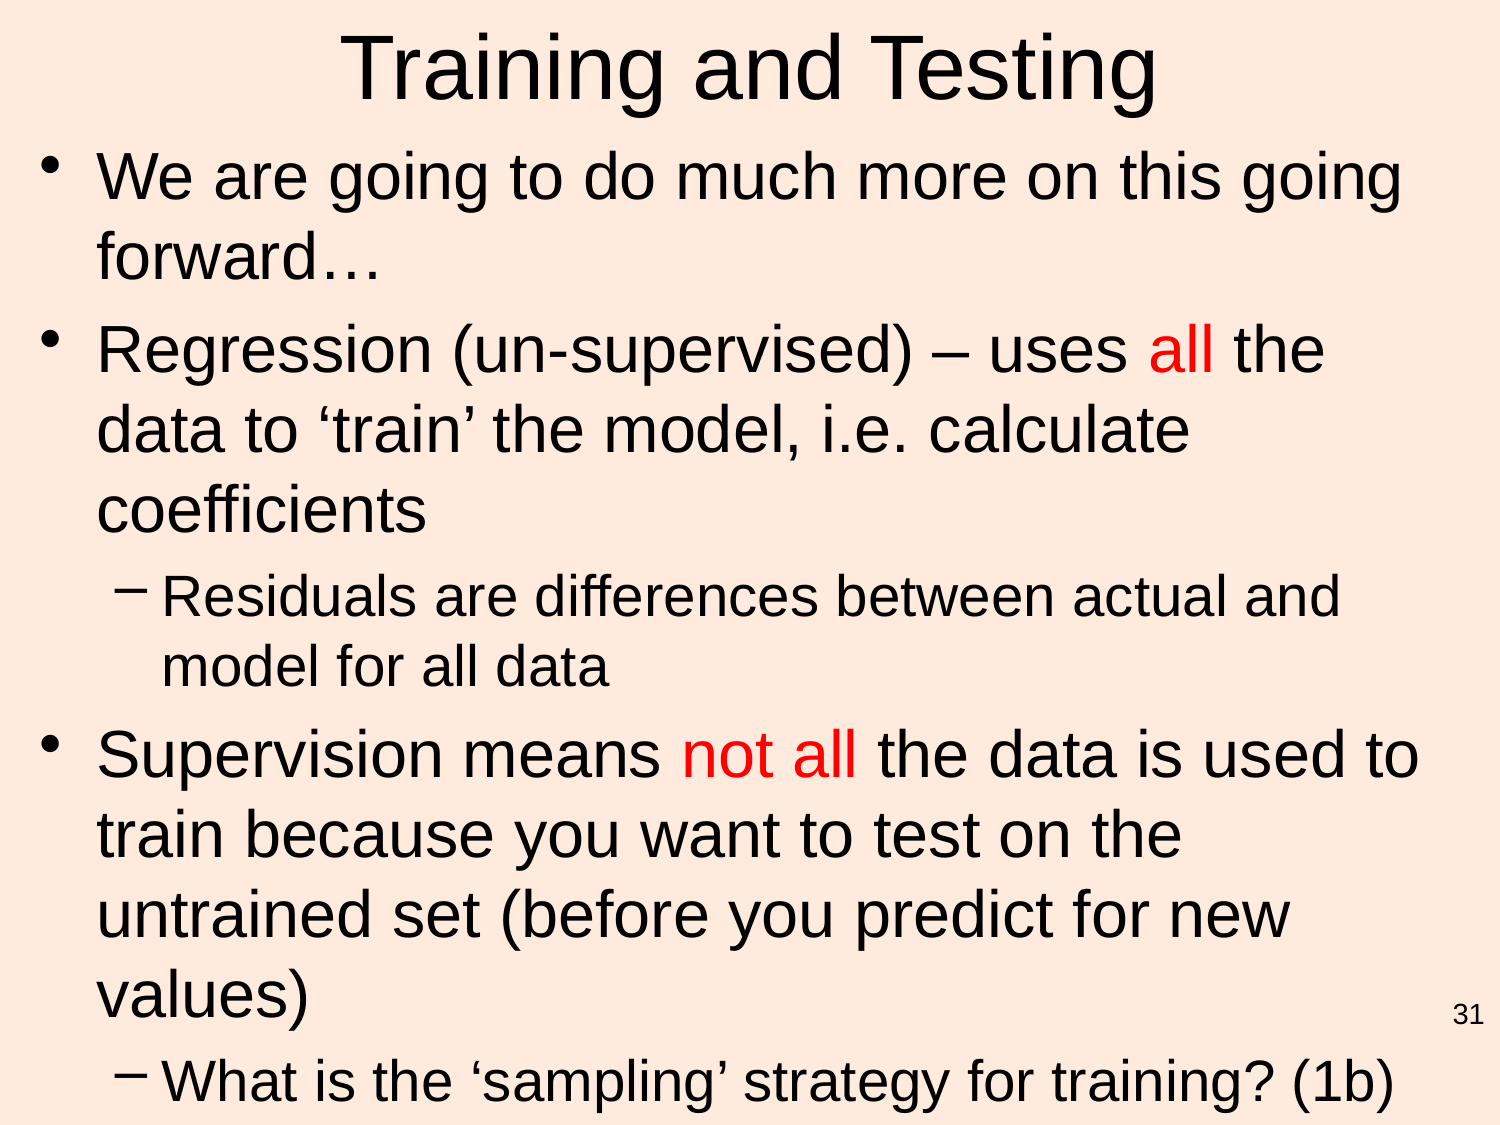

# Training and Testing
We are going to do much more on this going forward…
Regression (un-supervised) – uses all the data to ‘train’ the model, i.e. calculate coefficients
Residuals are differences between actual and model for all data
Supervision means not all the data is used to train because you want to test on the untrained set (before you predict for new values)
What is the ‘sampling’ strategy for training? (1b)
31